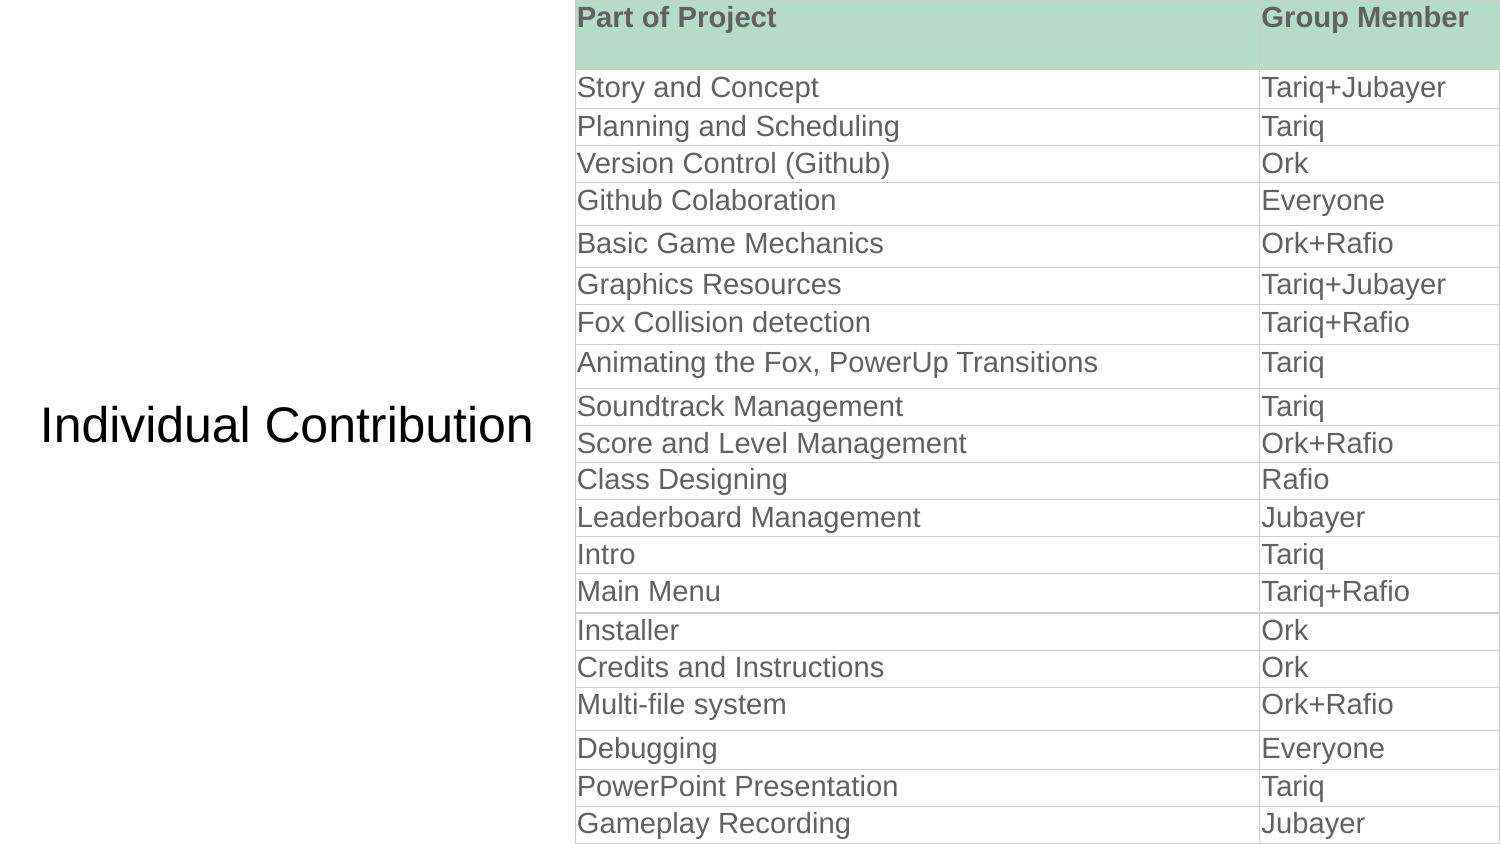

| Part of Project | Group Member |
| --- | --- |
| Story and Concept | Tariq+Jubayer |
| Planning and Scheduling | Tariq |
| Version Control (Github) | Ork |
| Github Colaboration | Everyone |
| Basic Game Mechanics | Ork+Rafio |
| Graphics Resources | Tariq+Jubayer |
| Fox Collision detection | Tariq+Rafio |
| Animating the Fox, PowerUp Transitions | Tariq |
| Soundtrack Management | Tariq |
| Score and Level Management | Ork+Rafio |
| Class Designing | Rafio |
| Leaderboard Management | Jubayer |
| Intro | Tariq |
| Main Menu | Tariq+Rafio |
| Installer | Ork |
| Credits and Instructions | Ork |
| Multi-file system | Ork+Rafio |
| Debugging | Everyone |
| PowerPoint Presentation | Tariq |
| Gameplay Recording | Jubayer |
Individual Contribution